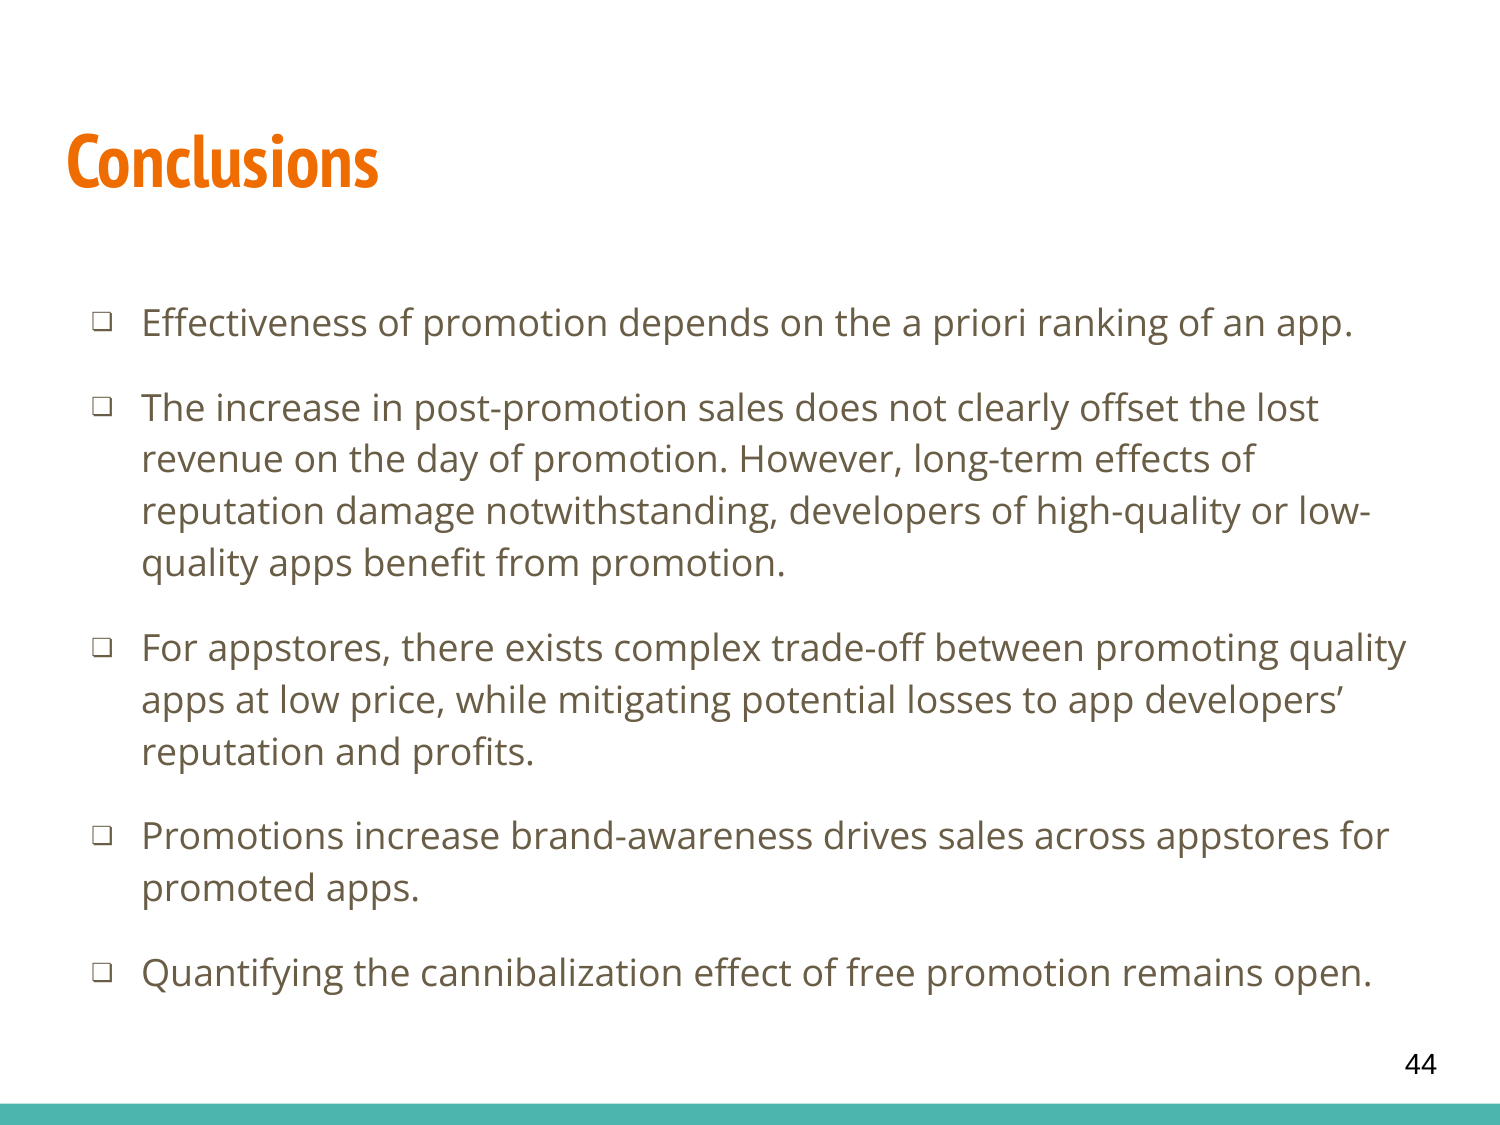

# Conclusions
Effectiveness of promotion depends on the a priori ranking of an app.
The increase in post-promotion sales does not clearly offset the lost revenue on the day of promotion. However, long-term effects of reputation damage notwithstanding, developers of high-quality or low-quality apps benefit from promotion.
For appstores, there exists complex trade-off between promoting quality apps at low price, while mitigating potential losses to app developers’ reputation and profits.
Promotions increase brand-awareness drives sales across appstores for promoted apps.
Quantifying the cannibalization effect of free promotion remains open.
44